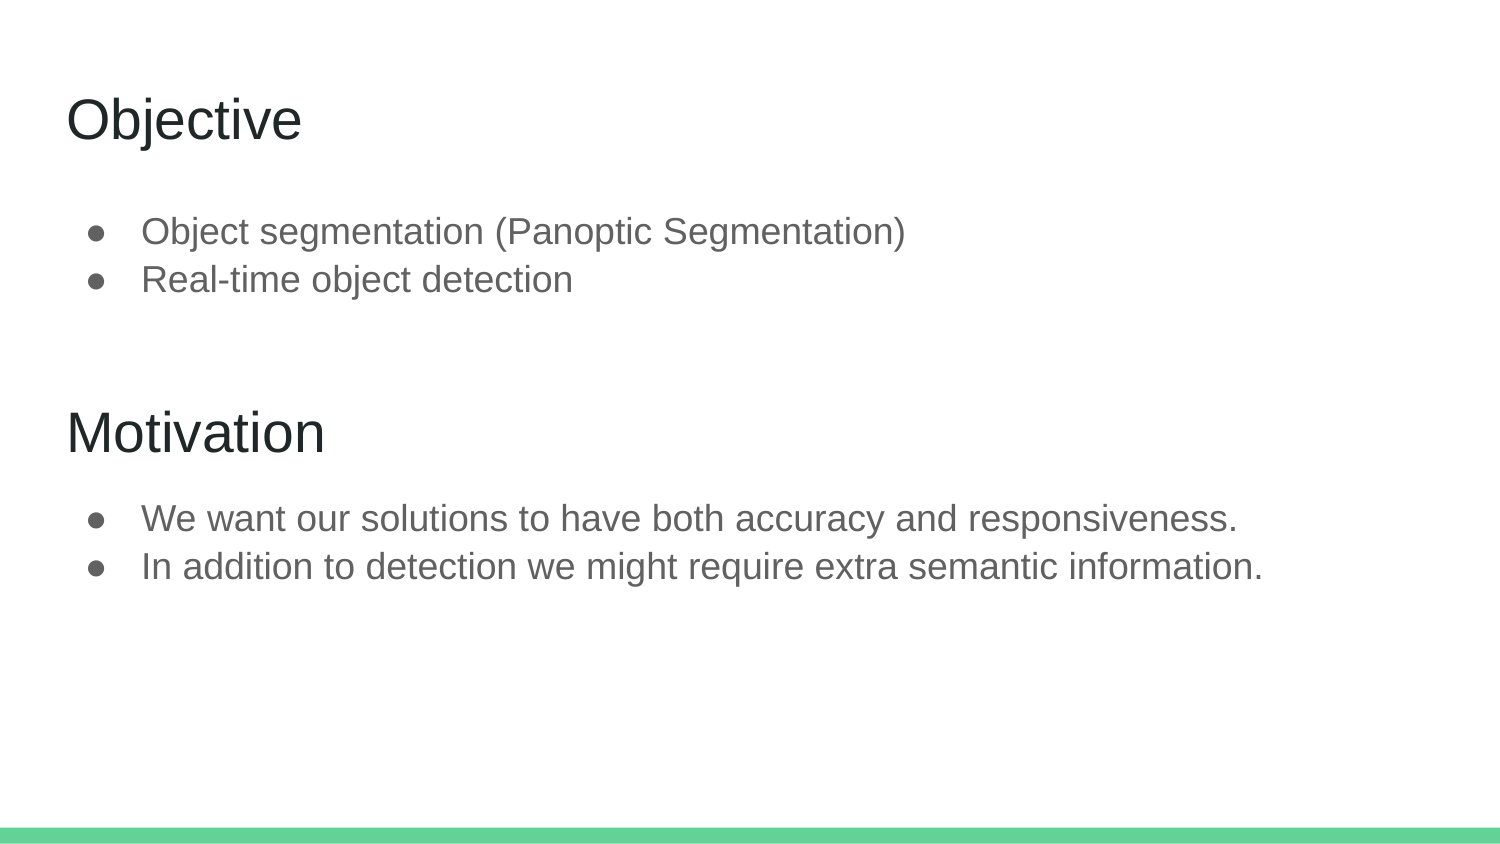

# Objective
Object segmentation (Panoptic Segmentation)
Real-time object detection
Motivation
We want our solutions to have both accuracy and responsiveness.
In addition to detection we might require extra semantic information.